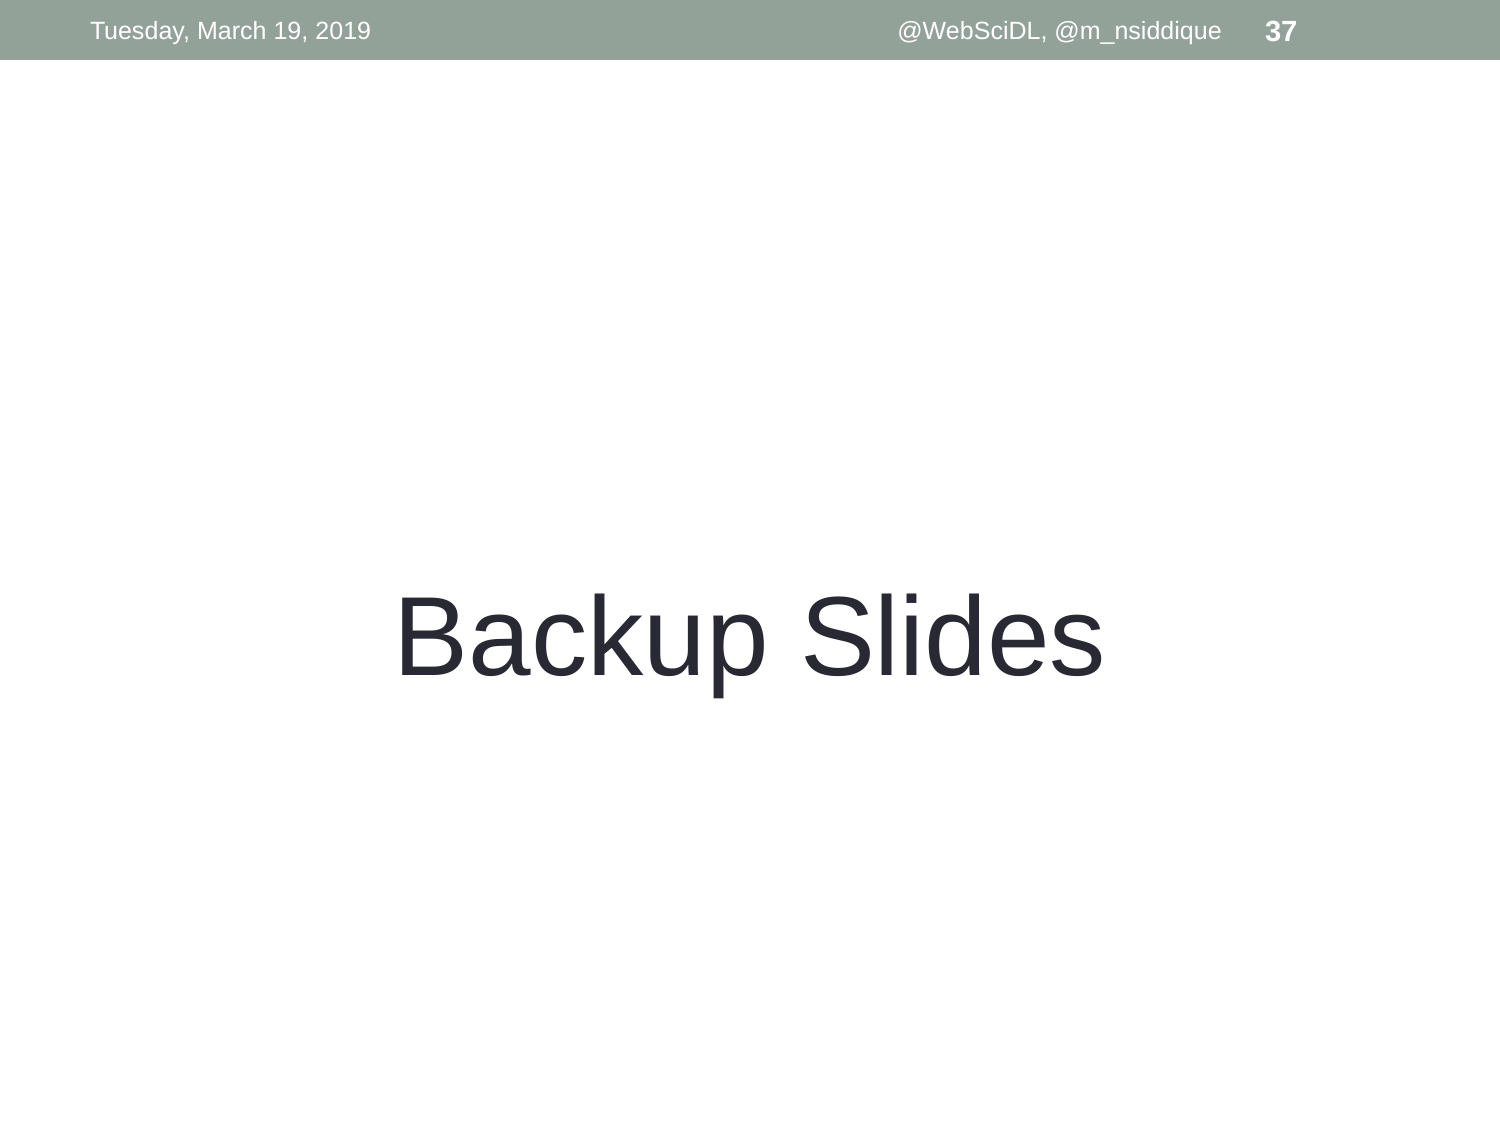

Tuesday, March 19, 2019
@WebSciDL, @m_nsiddique
37
#

Backup Slides